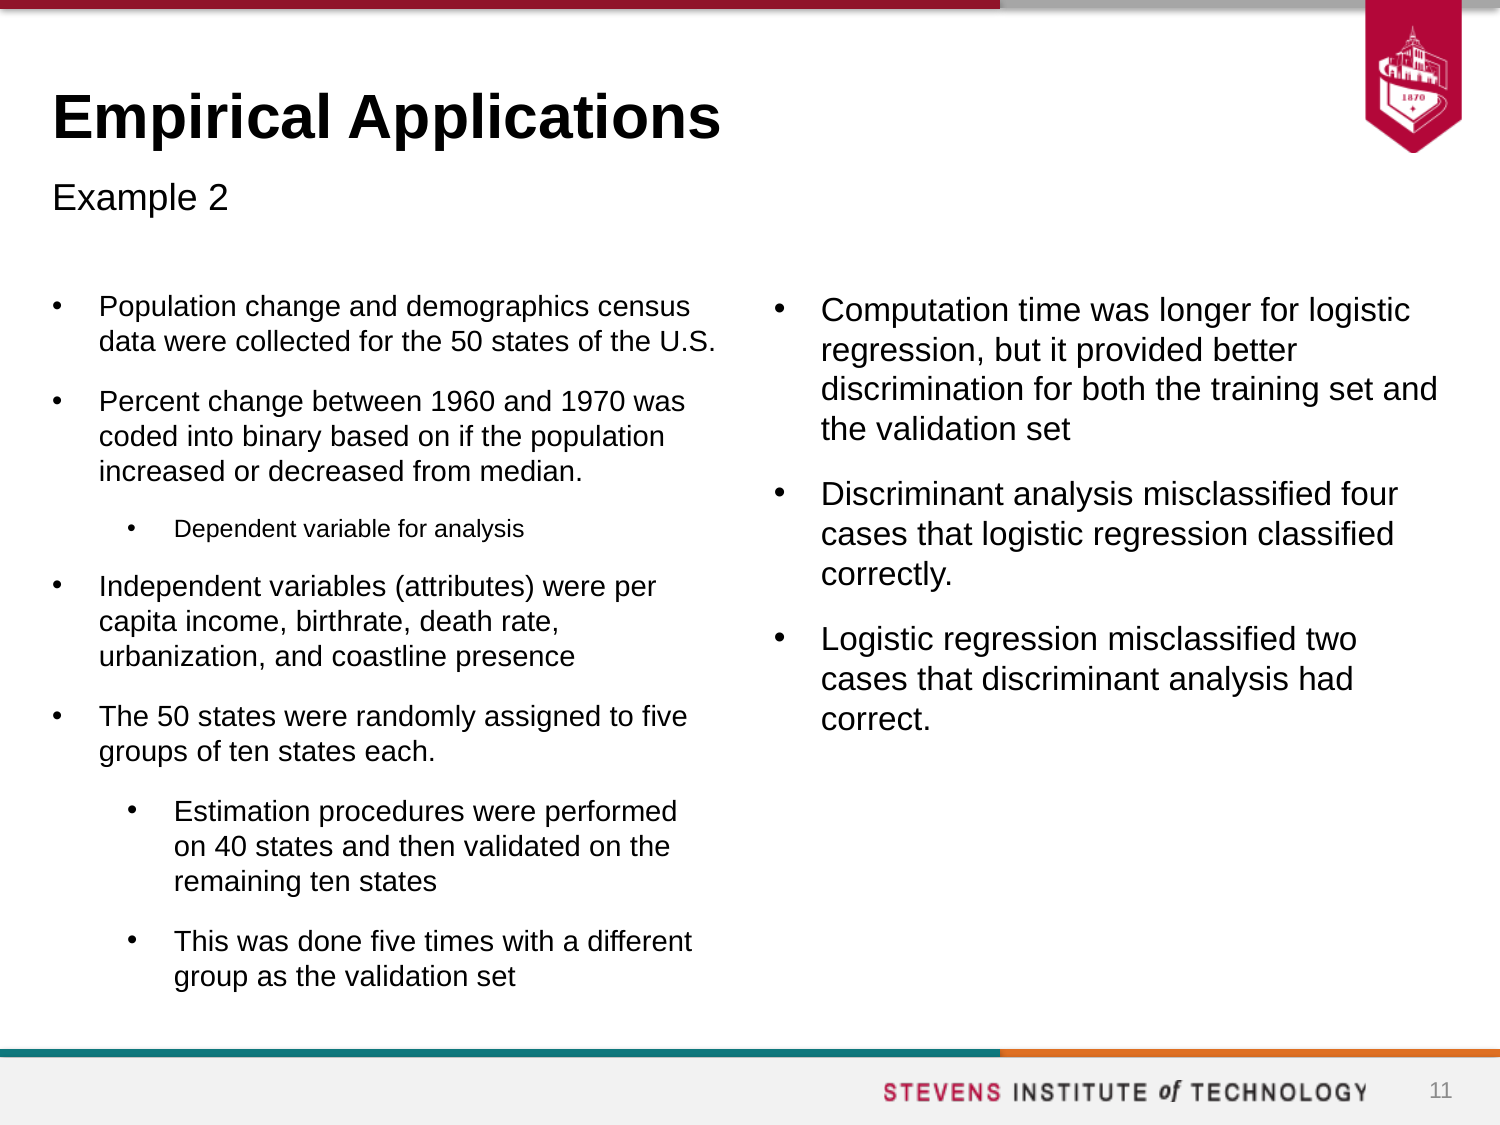

# Empirical Applications
Example 2
Population change and demographics census data were collected for the 50 states of the U.S.
Percent change between 1960 and 1970 was coded into binary based on if the population increased or decreased from median.
Dependent variable for analysis
Independent variables (attributes) were per capita income, birthrate, death rate, urbanization, and coastline presence
The 50 states were randomly assigned to five groups of ten states each.
Estimation procedures were performed on 40 states and then validated on the remaining ten states
This was done five times with a different group as the validation set

Computation time was longer for logistic regression, but it provided better discrimination for both the training set and the validation set
Discriminant analysis misclassified four cases that logistic regression classified correctly.
Logistic regression misclassified two cases that discriminant analysis had correct.
11